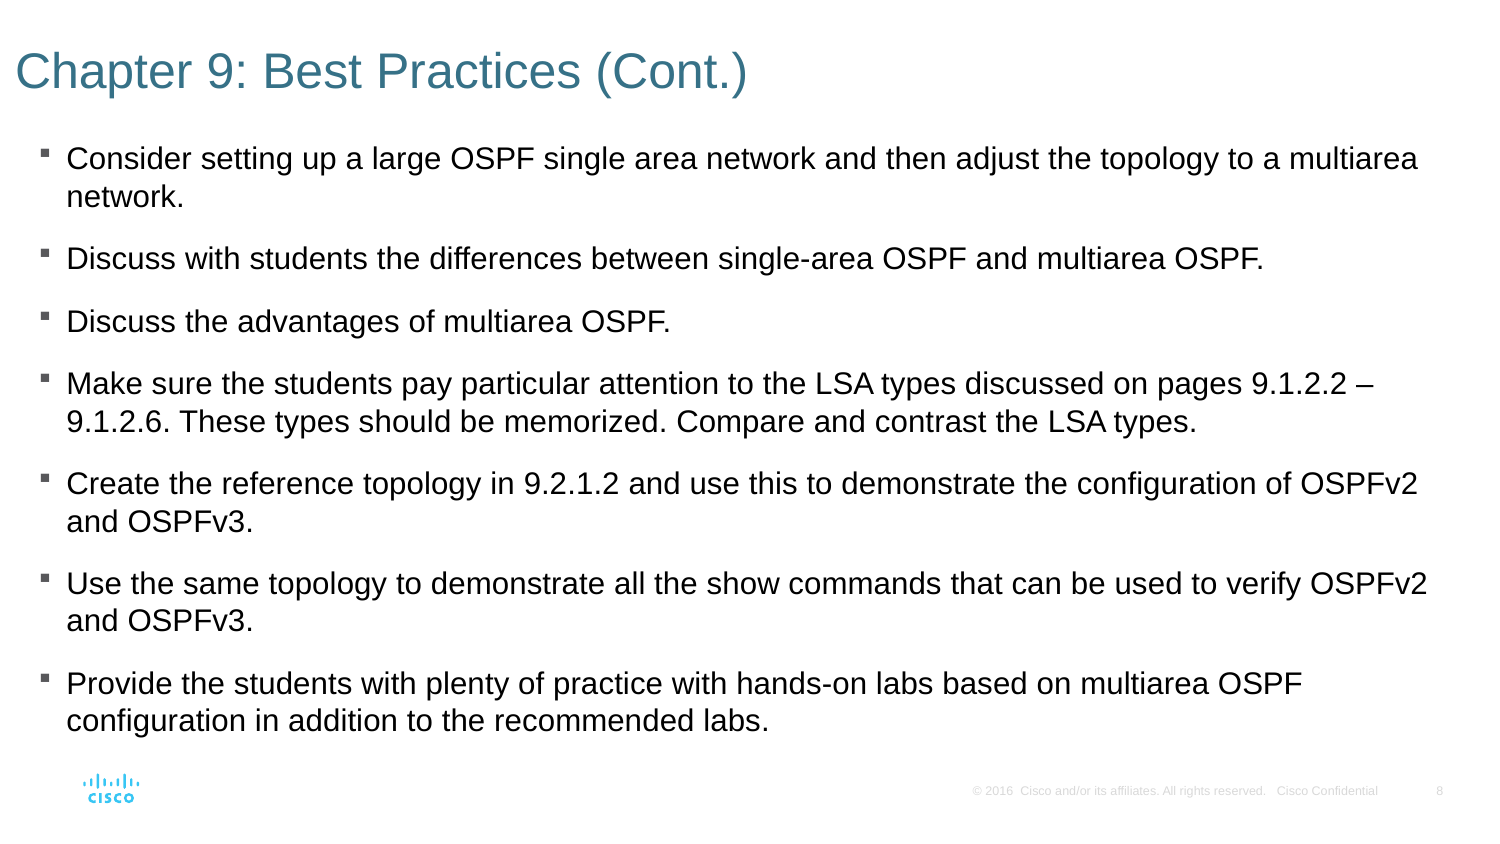

# Chapter 9: Best Practices (Cont.)
Consider setting up a large OSPF single area network and then adjust the topology to a multiarea network.
Discuss with students the differences between single-area OSPF and multiarea OSPF.
Discuss the advantages of multiarea OSPF.
Make sure the students pay particular attention to the LSA types discussed on pages 9.1.2.2 – 9.1.2.6. These types should be memorized. Compare and contrast the LSA types.
Create the reference topology in 9.2.1.2 and use this to demonstrate the configuration of OSPFv2 and OSPFv3.
Use the same topology to demonstrate all the show commands that can be used to verify OSPFv2 and OSPFv3.
Provide the students with plenty of practice with hands-on labs based on multiarea OSPF configuration in addition to the recommended labs.